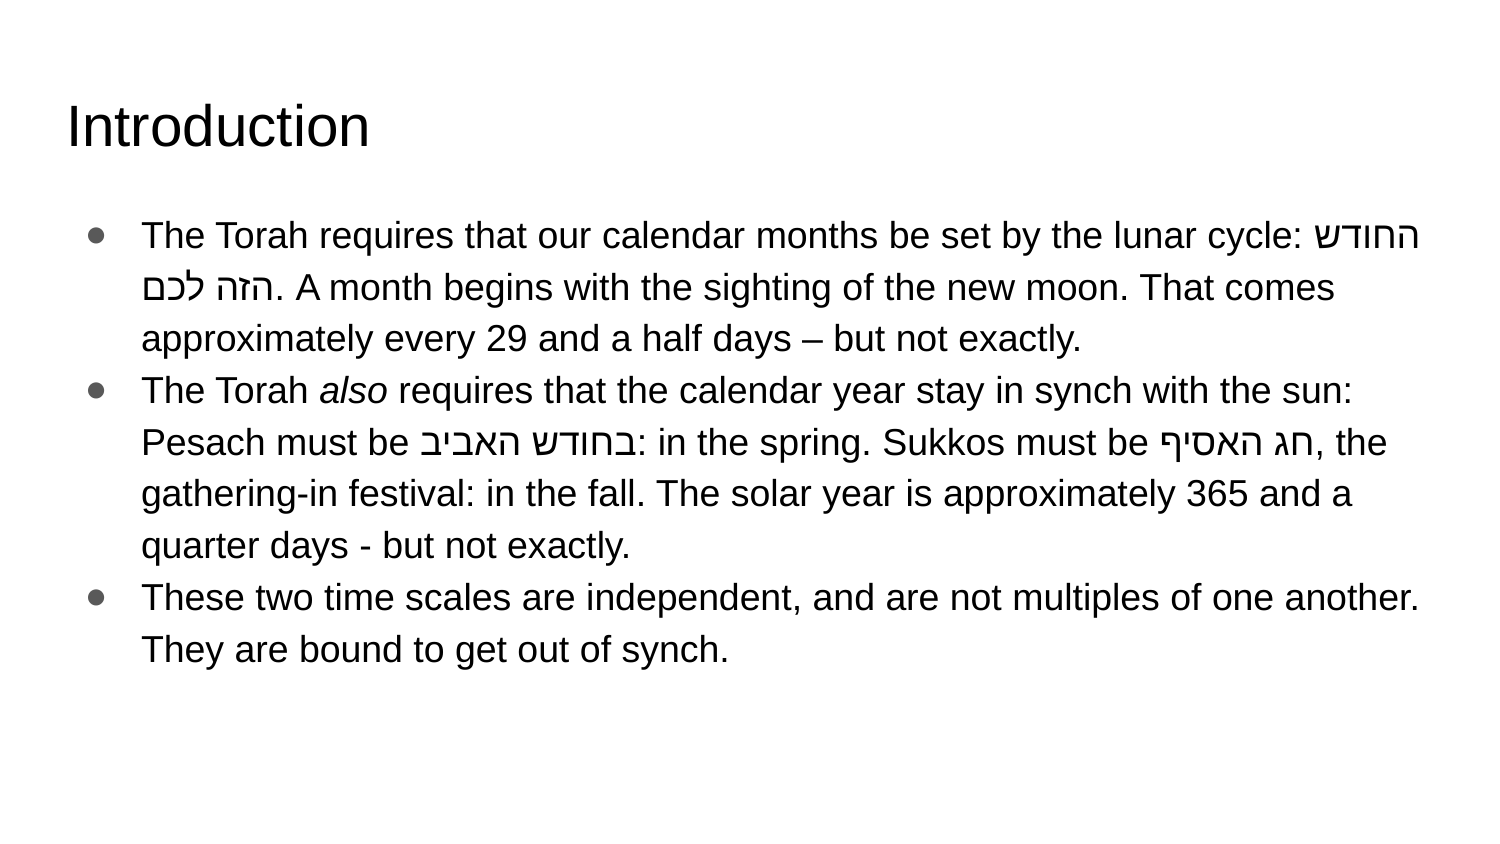

# Introduction
The Torah requires that our calendar months be set by the lunar cycle: החודש הזה לכם. A month begins with the sighting of the new moon. That comes approximately every 29 and a half days – but not exactly.
The Torah also requires that the calendar year stay in synch with the sun: Pesach must be בחודש האביב: in the spring. Sukkos must be חג האסיף, the gathering-in festival: in the fall. The solar year is approximately 365 and a quarter days - but not exactly.
These two time scales are independent, and are not multiples of one another. They are bound to get out of synch.